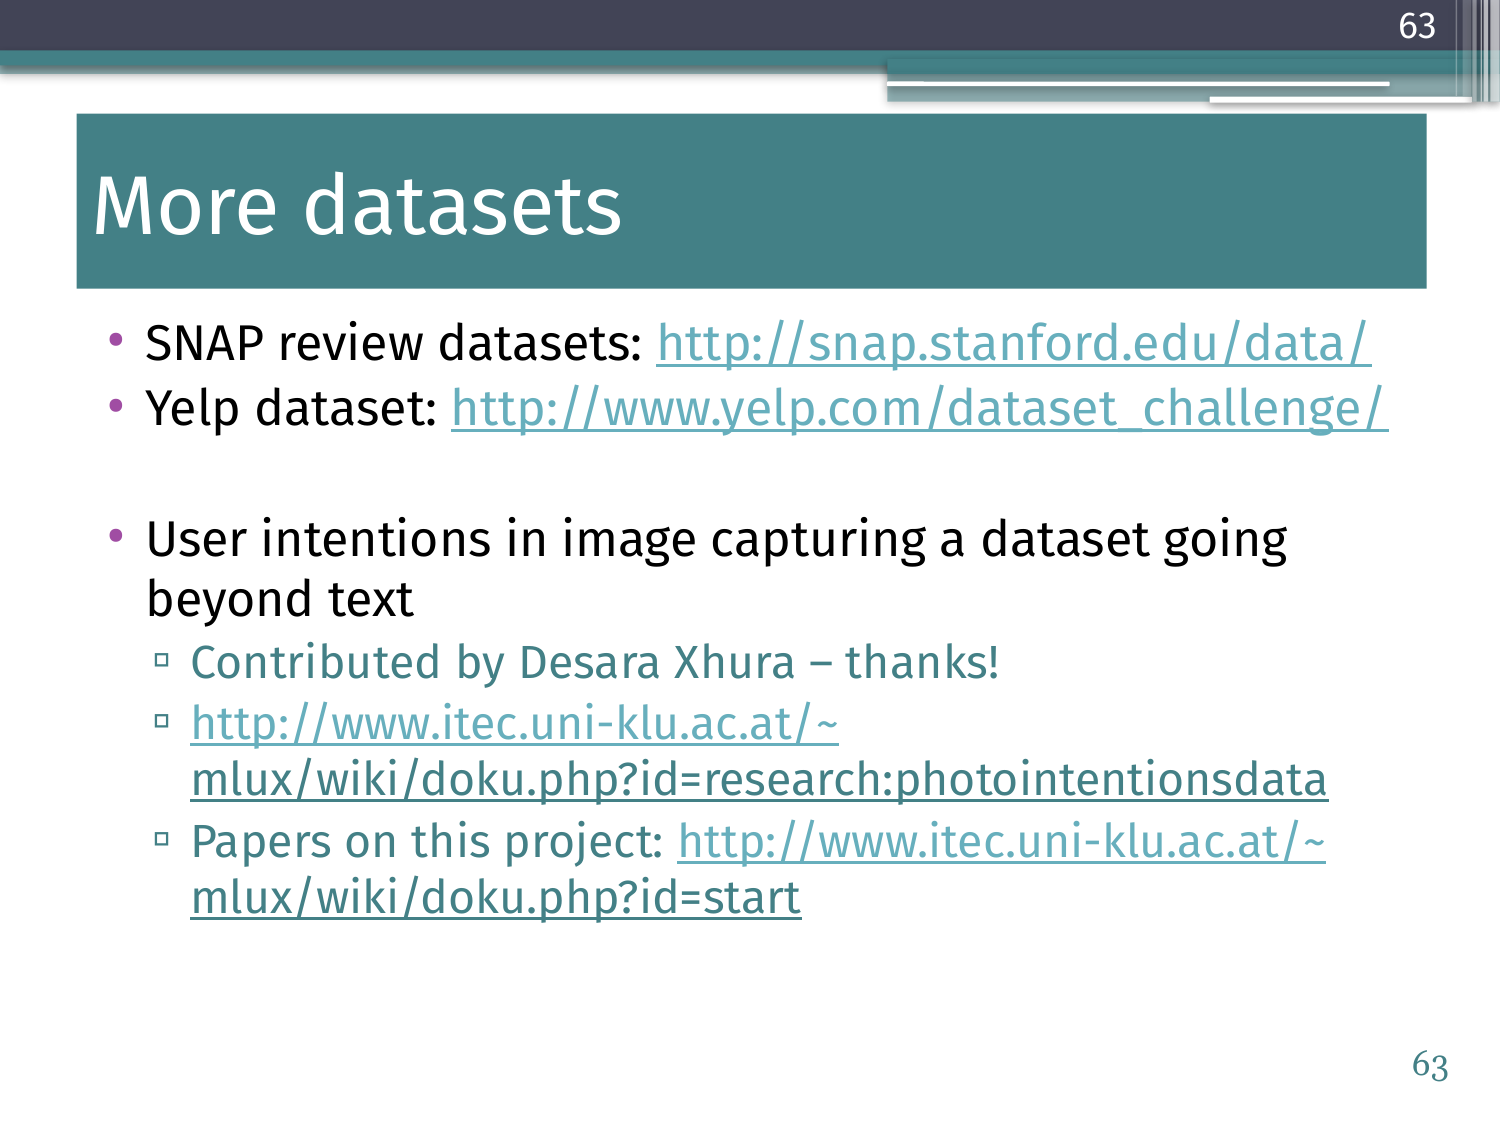

# More datasets
SNAP review datasets: http://snap.stanford.edu/data/
Yelp dataset: http://www.yelp.com/dataset_challenge/

User intentions in image capturing a dataset going beyond text
Contributed by Desara Xhura – thanks!
http://www.itec.uni-klu.ac.at/~mlux/wiki/doku.php?id=research:photointentionsdata
Papers on this project: http://www.itec.uni-klu.ac.at/~mlux/wiki/doku.php?id=start
63